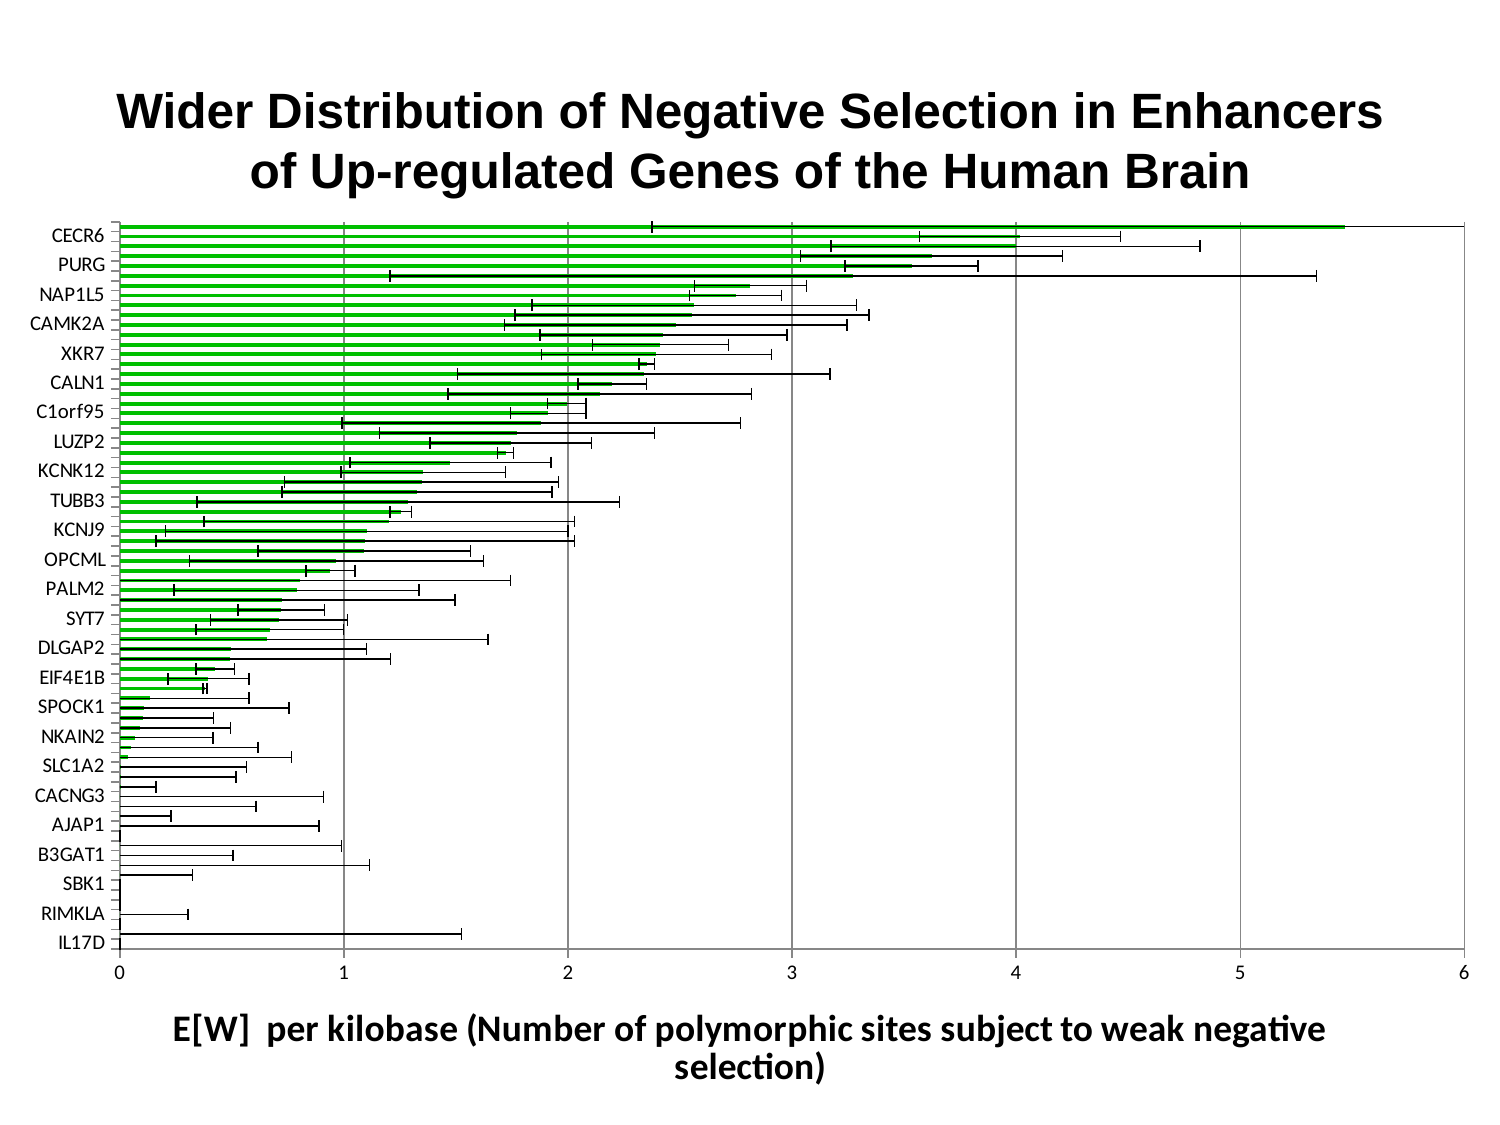

# Wider Distribution of Negative Selection in Enhancers of Up-regulated Genes of the Human Brain

### Chart

| Category |  |
|---|---|
| IL17D | 0.0 |
| LRRC55 | 0.0 |
| JAKMIP3 | 0.0 |
| RIMKLA | 0.0 |
| KIAA1644 | 0.0 |
| FAM19A1 | 0.0 |
| SBK1 | 0.0 |
| LHFPL5 | 0.0 |
| KCNA1 | 0.0 |
| B3GAT1 | 0.0 |
| GRIN2B | 0.0 |
| KCTD8 | 0.0 |
| AJAP1 | 0.0 |
| PRR18 | 0.0 |
| FUT9 | 0.0 |
| CACNG3 | 1.7e-05 |
| LSAMP | 0.000344 |
| SH2D5 | 0.004022 |
| SLC1A2 | 0.006151 |
| PACSIN1 | 0.036848 |
| C1orf61 | 0.05045 |
| NKAIN2 | 0.067422 |
| KHDRBS2 | 0.090118 |
| ATOH7 | 0.103882 |
| SPOCK1 | 0.108288 |
| GPR123 | 0.13632 |
| CNGB1 | 0.379044 |
| EIF4E1B | 0.395149 |
| KCNJ6 | 0.426151 |
| RTN4RL2 | 0.492593 |
| DLGAP2 | 0.497275 |
| NECAB1 | 0.65551 |
| EFNB3 | 0.669357 |
| SYT7 | 0.710998 |
| TNR | 0.720709 |
| NPTXR | 0.725549 |
| PALM2 | 0.789189 |
| GALNT9 | 0.804091 |
| LHFPL3 | 0.94009 |
| OPCML | 0.966498 |
| XKR4 | 1.090938 |
| KCNQ3 | 1.095721 |
| KCNJ9 | 1.101965 |
| SPRN | 1.20223 |
| CPLX2 | 1.2539 |
| TUBB3 | 1.287149 |
| ADCY1 | 1.325006 |
| ATP1A3 | 1.346362 |
| KCNK12 | 1.354044 |
| GNG4 | 1.47559 |
| NMNAT2 | 1.721235 |
| LUZP2 | 1.7449 |
| OR14I1 | 1.772416 |
| PMP2 | 1.880774 |
| C1orf95 | 1.911476 |
| YPEL4 | 1.994573 |
| OSTN | 2.141451 |
| CALN1 | 2.197095 |
| LIX1 | 2.338301 |
| CAMK2N2 | 2.351206 |
| XKR7 | 2.394747 |
| SERP2 | 2.411746 |
| ARC | 2.425963 |
| CAMK2A | 2.481628 |
| CDK5R1 | 2.553167 |
| CDK5R2 | 2.563469 |
| NAP1L5 | 2.747691 |
| SHISA9 | 2.813926 |
| FBXL16 | 3.272558 |
| PURG | 3.533398 |
| CACNG8 | 3.622506 |
| KCTD16 | 3.997143 |
| CECR6 | 4.01792 |
| CABP7 | 5.469539 |